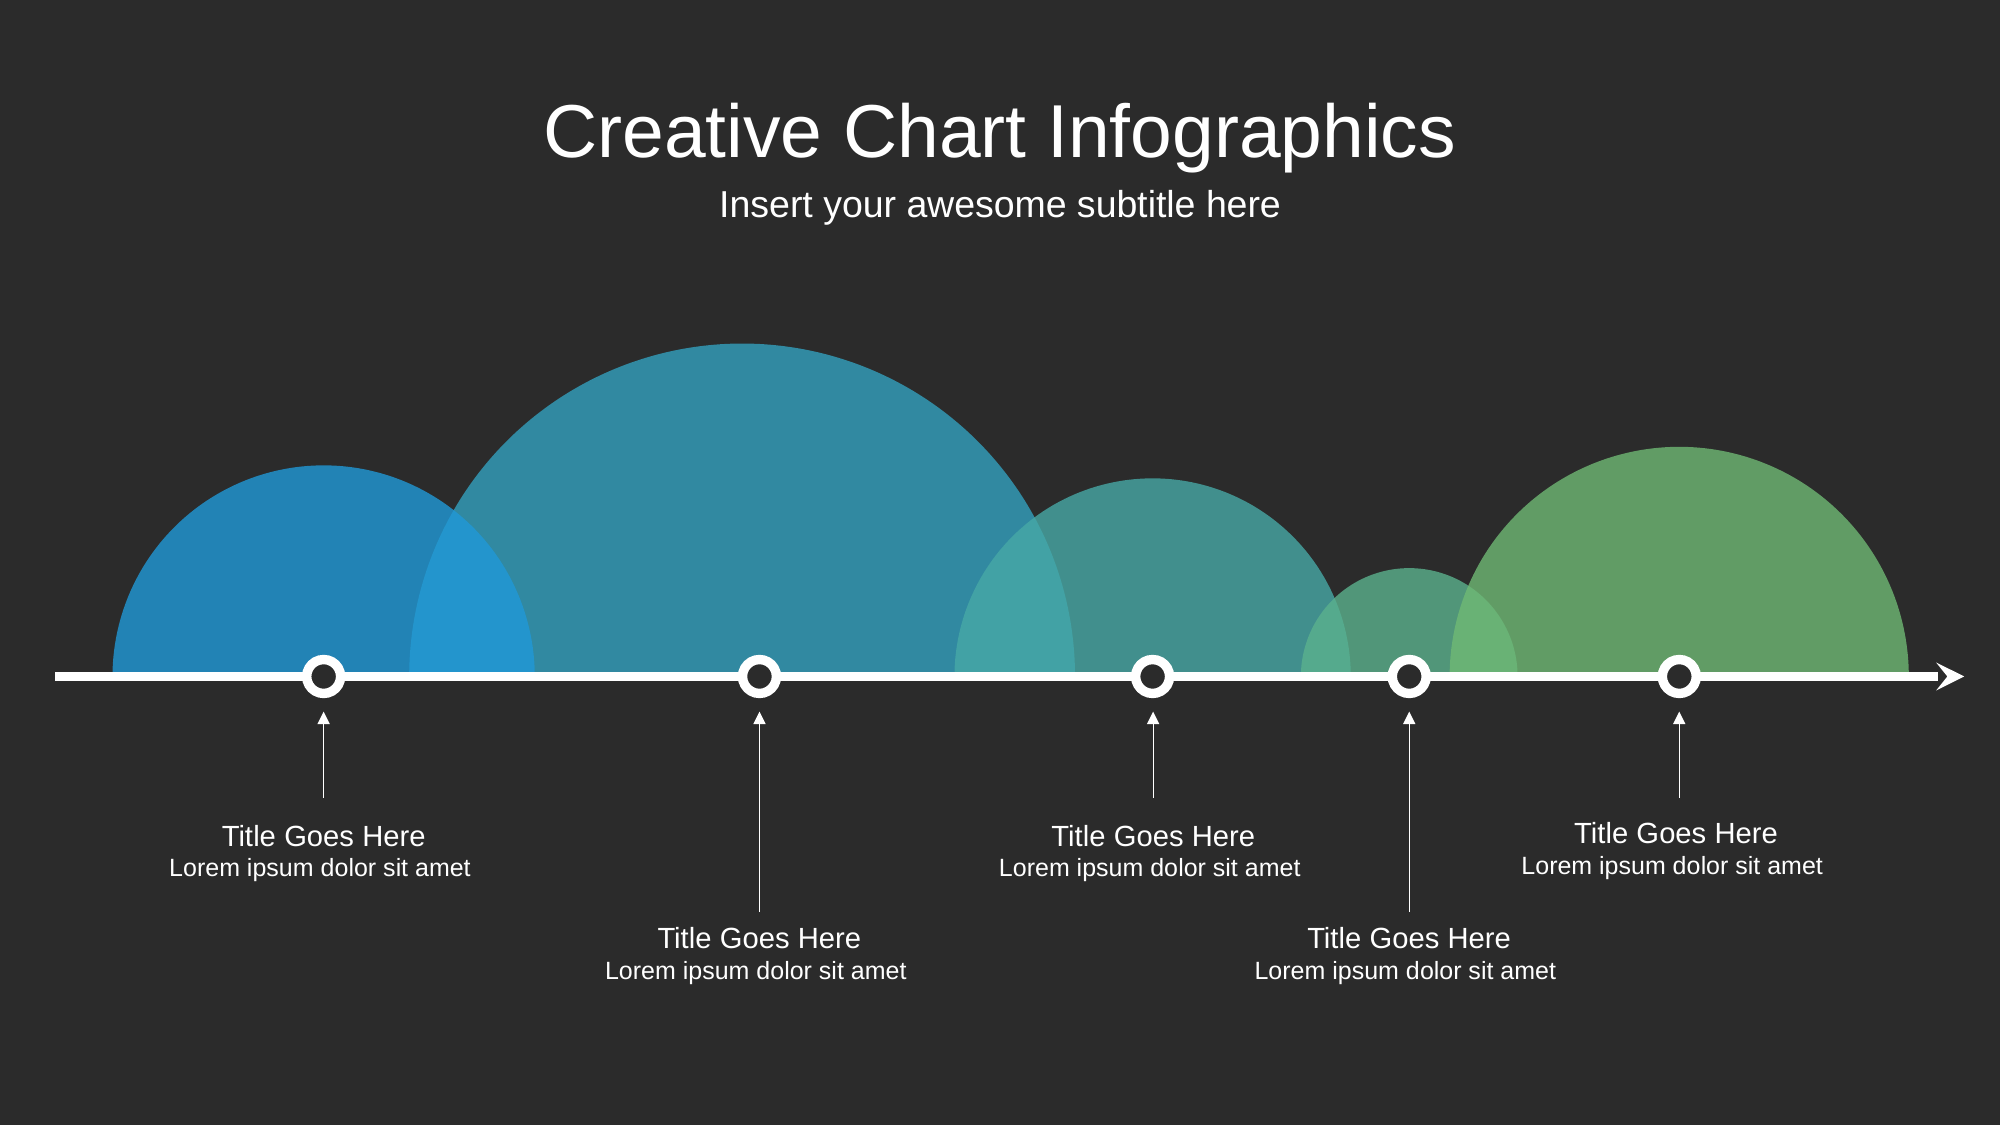

# Creative Chart Infographics
Insert your awesome subtitle here

Title Goes Here
Lorem ipsum dolor sit amet
Title Goes Here
Lorem ipsum dolor sit amet
Title Goes Here
Lorem ipsum dolor sit amet
Title Goes Here
Lorem ipsum dolor sit amet
Title Goes Here
Lorem ipsum dolor sit amet